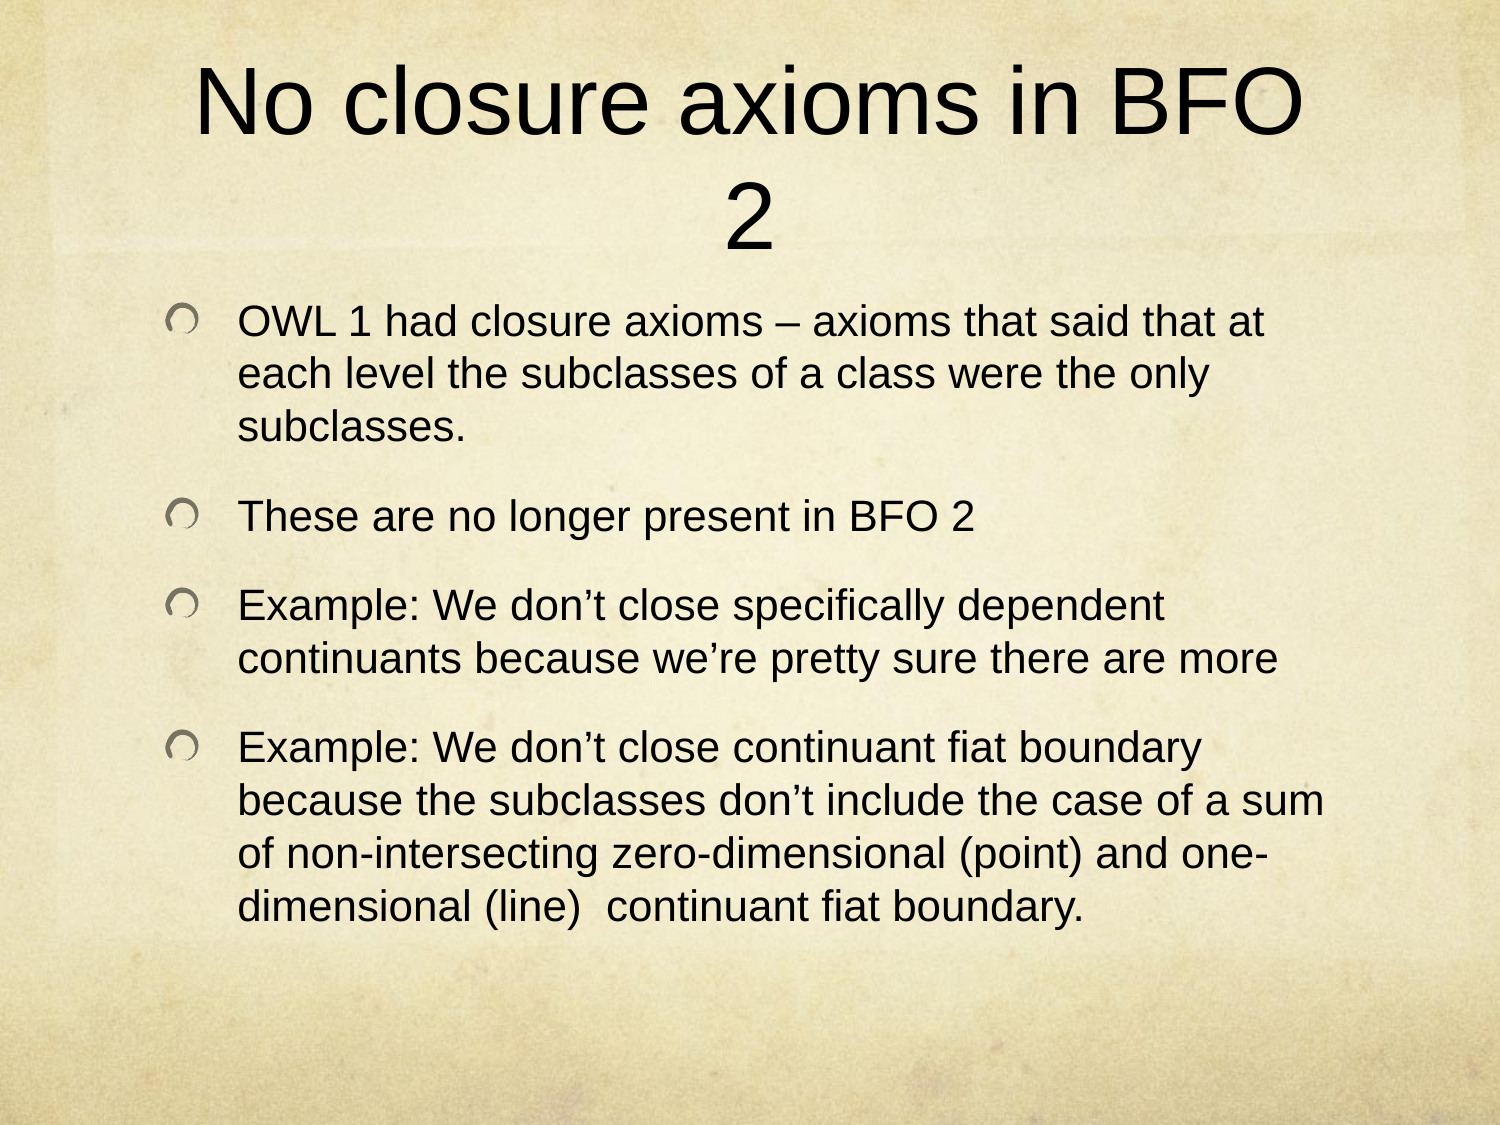

# No closure axioms in BFO 2
OWL 1 had closure axioms – axioms that said that at each level the subclasses of a class were the only subclasses.
These are no longer present in BFO 2
Example: We don’t close specifically dependent continuants because we’re pretty sure there are more
Example: We don’t close continuant fiat boundary because the subclasses don’t include the case of a sum of non-intersecting zero-dimensional (point) and one-dimensional (line)  continuant fiat boundary.